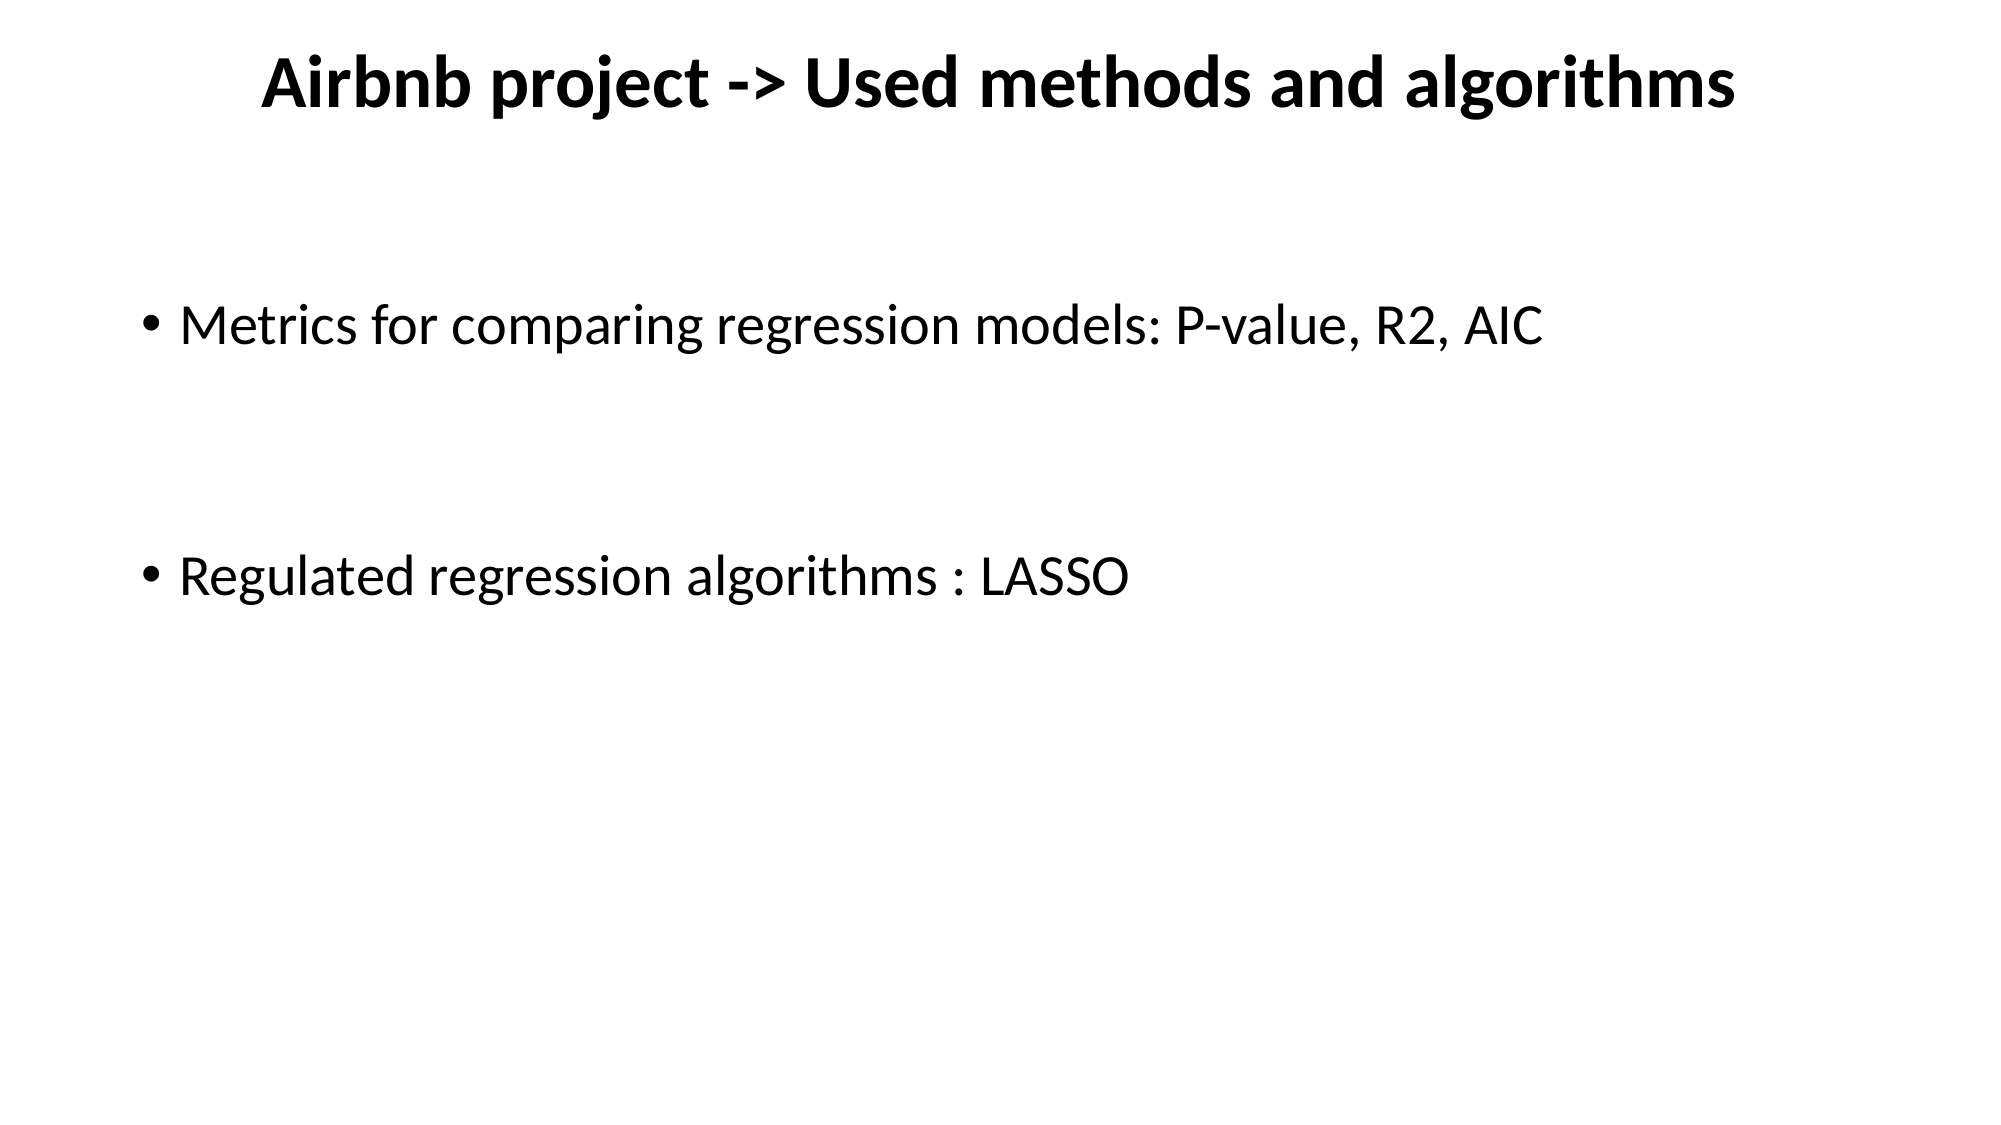

# Airbnb project -> Used methods and algorithms
Metrics for comparing regression models: P-value, R2, AIC

Regulated regression algorithms : LASSO